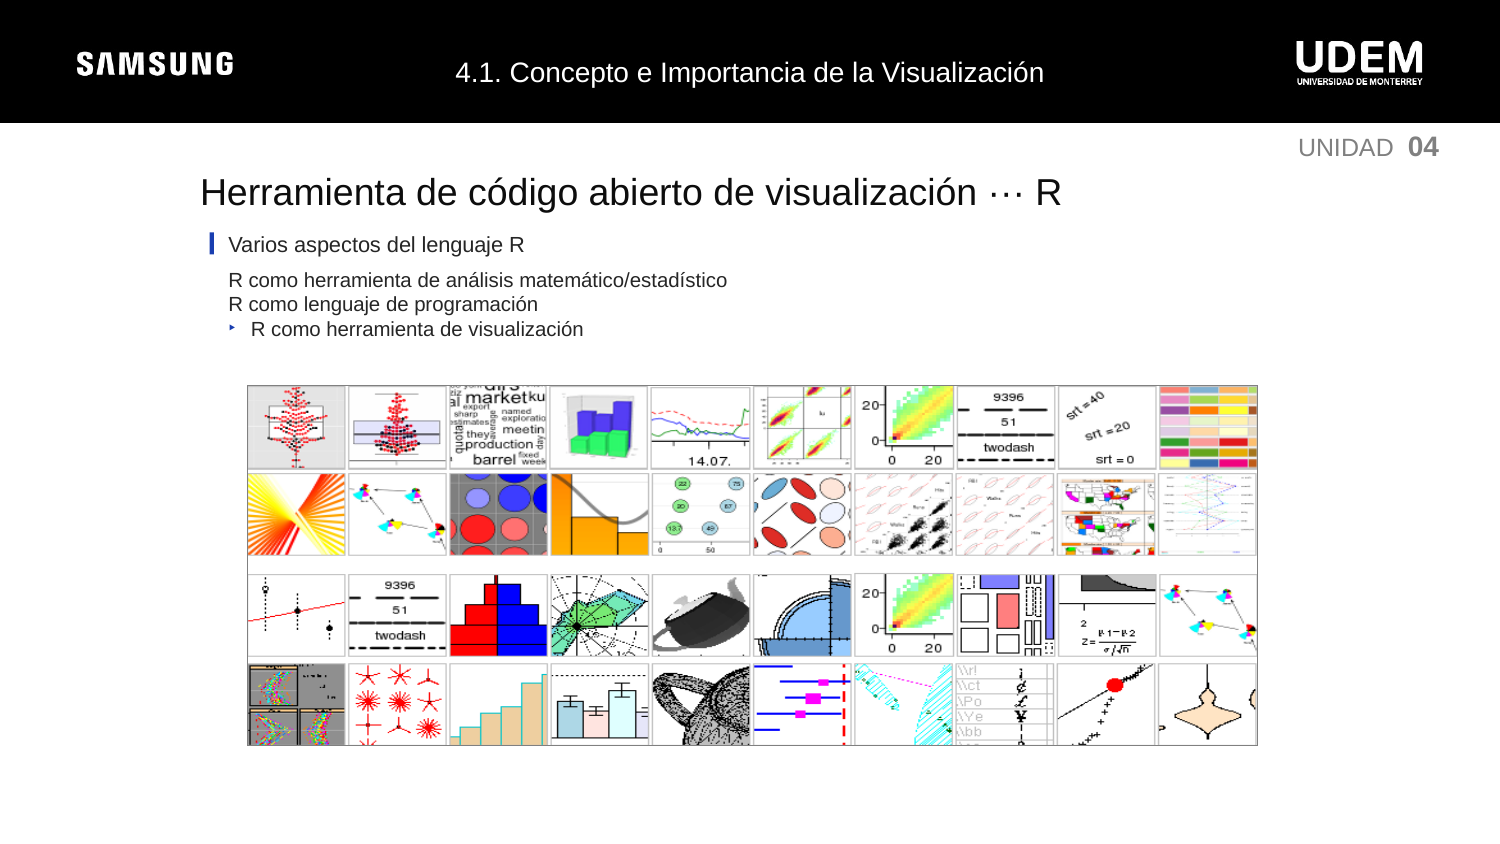

4.1. Concepto e Importancia de la Visualización
UNIDAD  04
Herramienta de código abierto de visualización ··· R
Varios aspectos del lenguaje R

R como herramienta de análisis matemático/estadístico
R como lenguaje de programación
R como herramienta de visualización